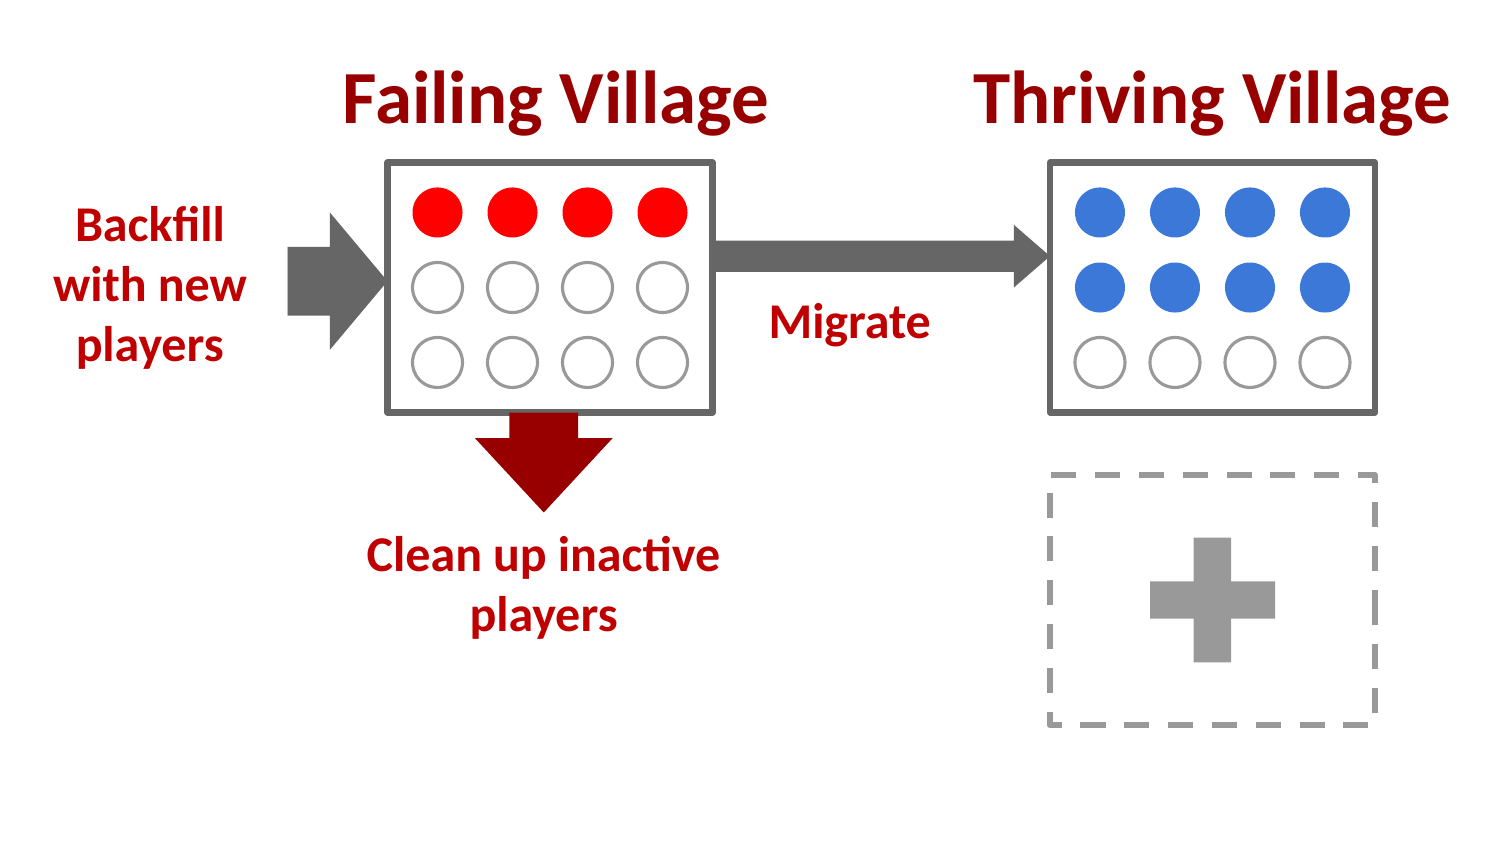

# Failing Village
Thriving Village

Backfill with new players

Migrate

Clean up inactive
players